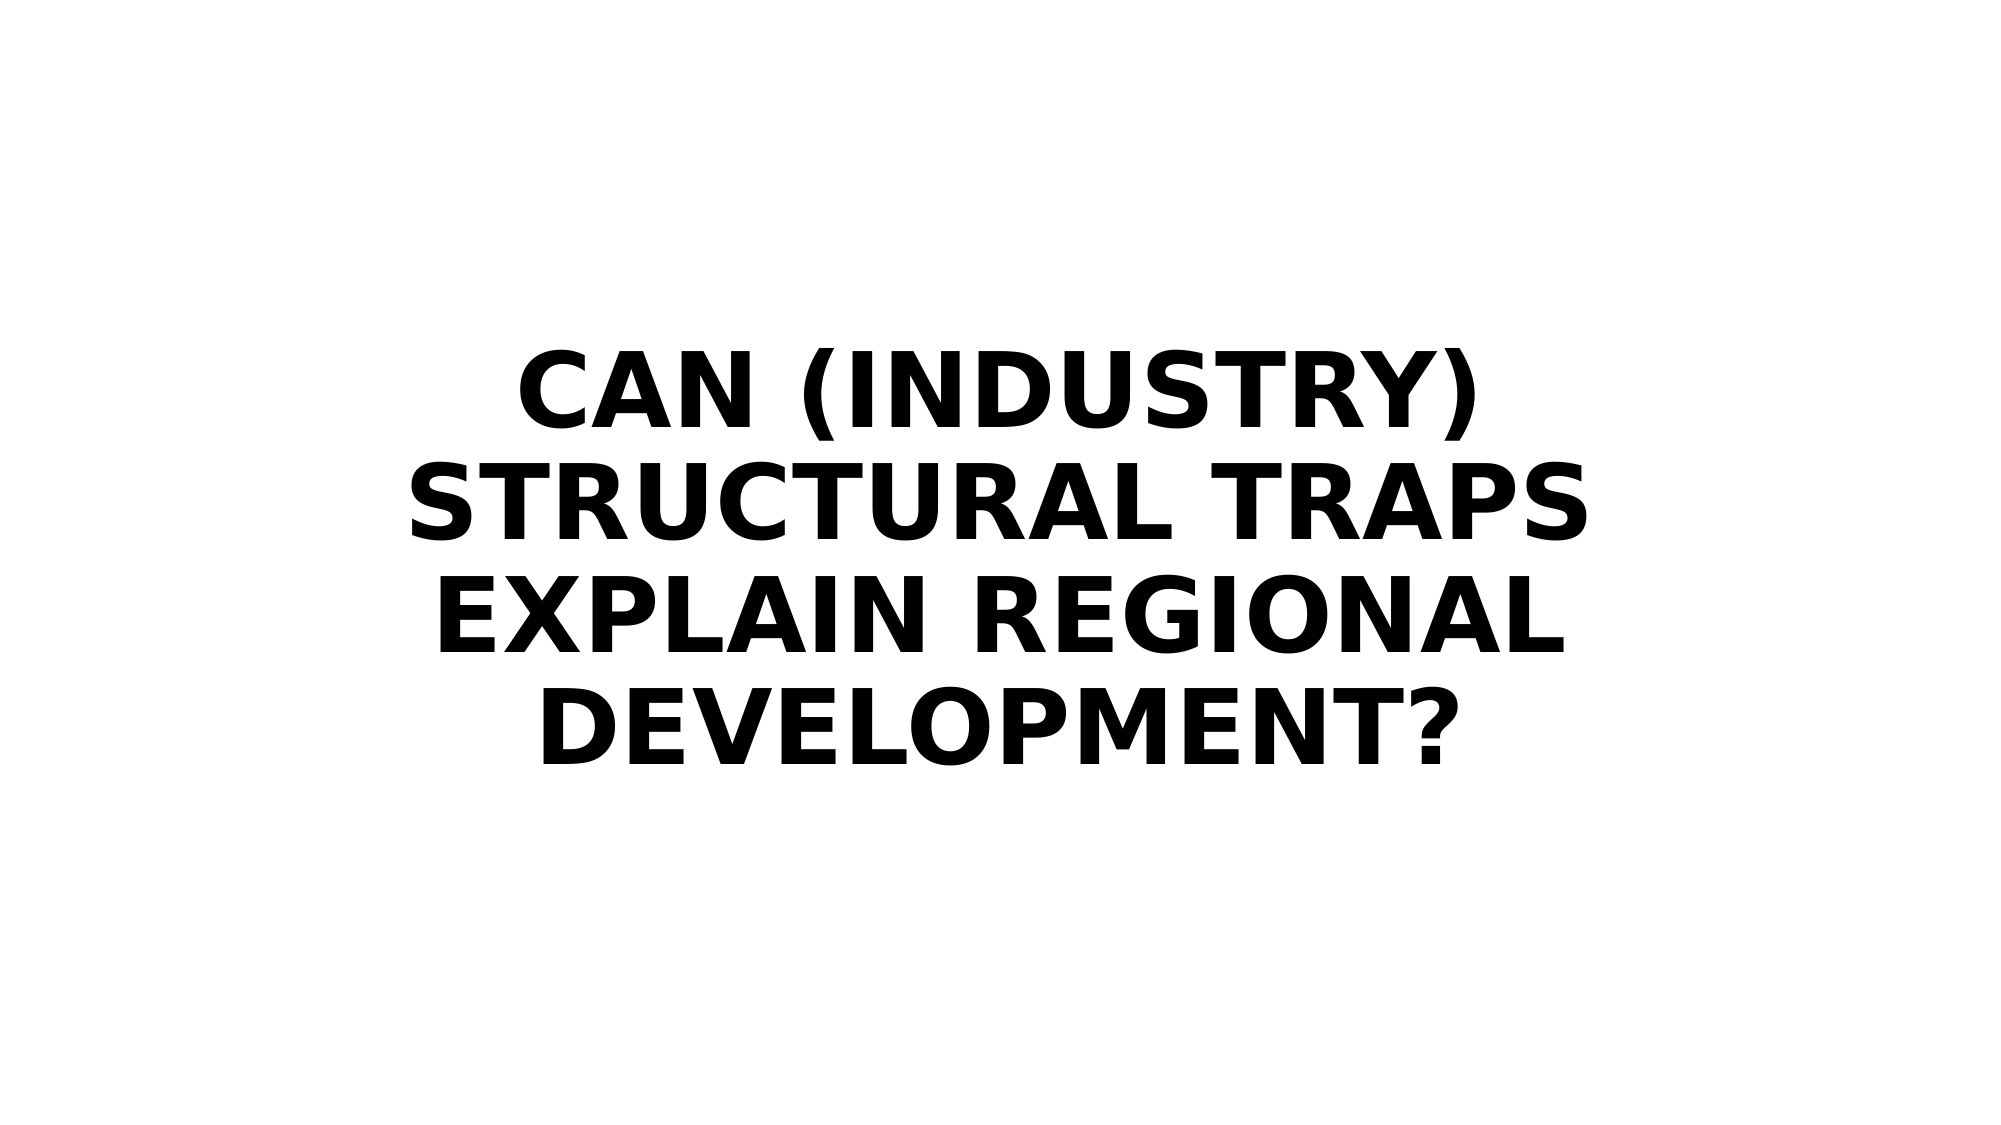

# CAN (INDUSTRY) STRUCTURAL TRAPS EXPLAIN REGIONAL DEVELOPMENT?